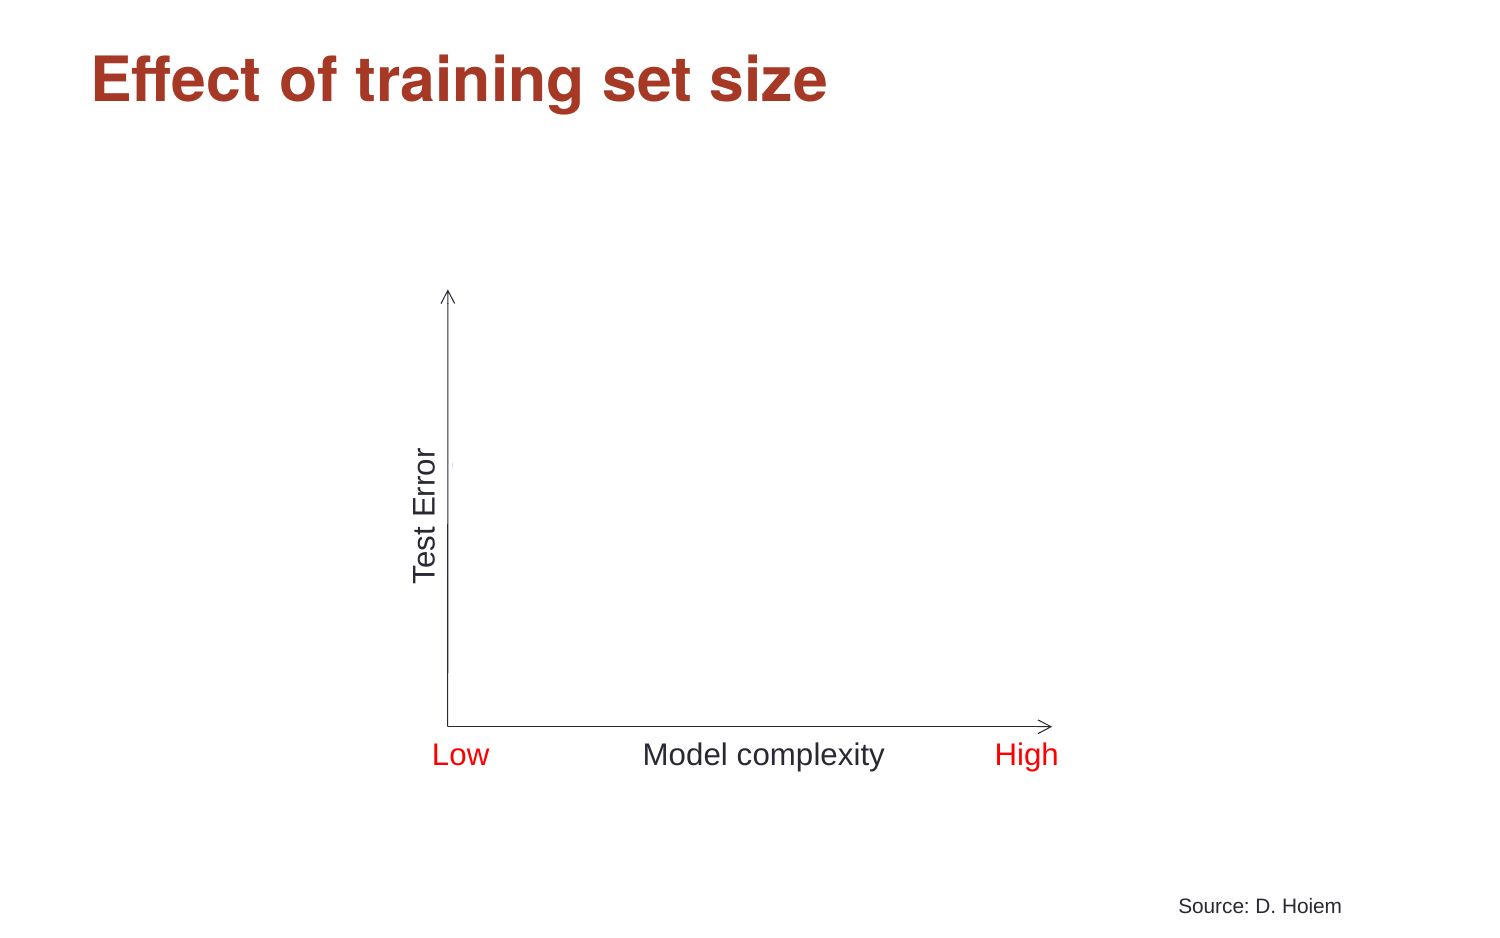

# Effect of training set size

Test Error
Low
High
Model complexity
Few training examples

Many training examples
Source: D. Hoiem